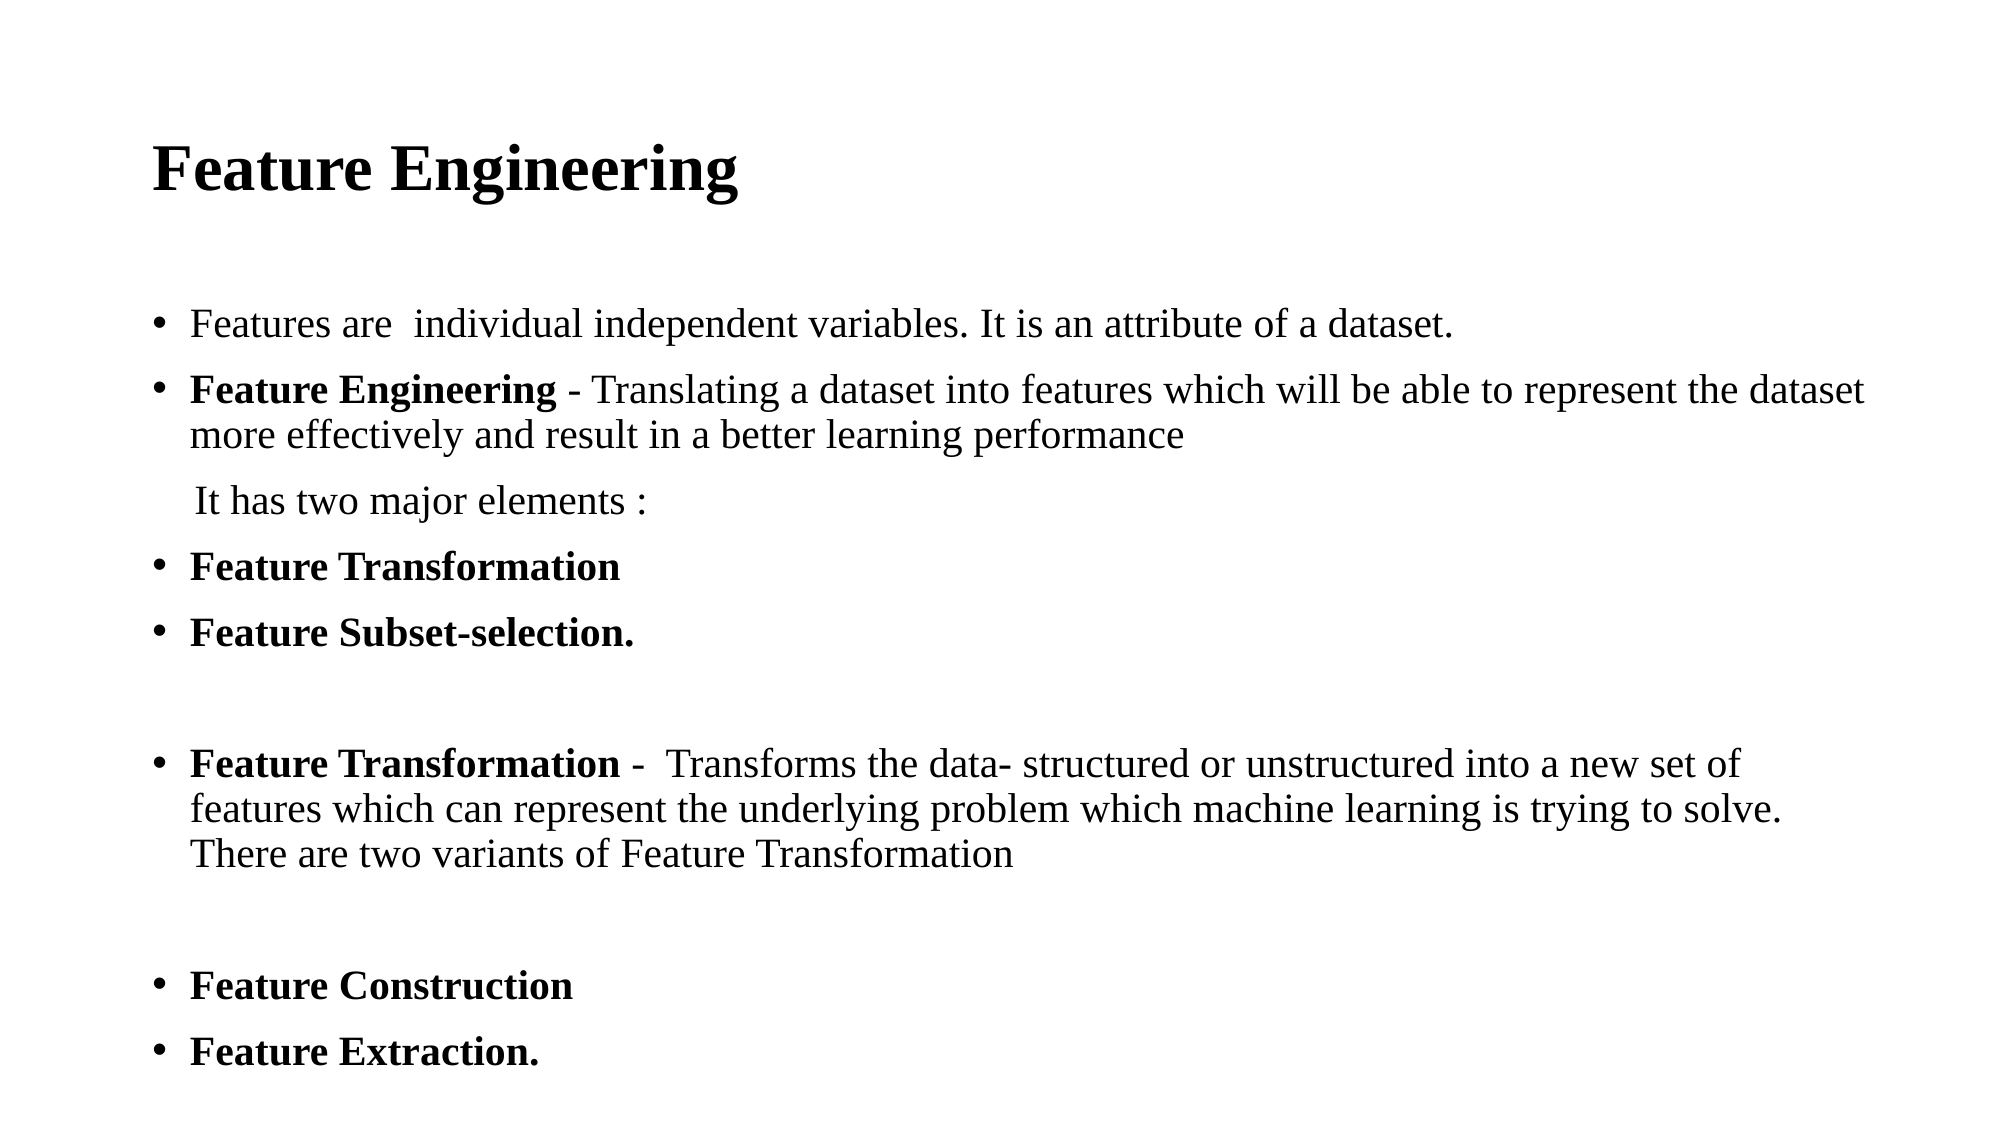

# Feature Engineering

Features are  individual independent variables. It is an attribute of a dataset.
Feature Engineering - Translating a dataset into features which will be able to represent the dataset more effectively and result in a better learning performance
    It has two major elements :
Feature Transformation
Feature Subset-selection.

Feature Transformation -  Transforms the data- structured or unstructured into a new set of features which can represent the underlying problem which machine learning is trying to solve. There are two variants of Feature Transformation

Feature Construction
Feature Extraction.